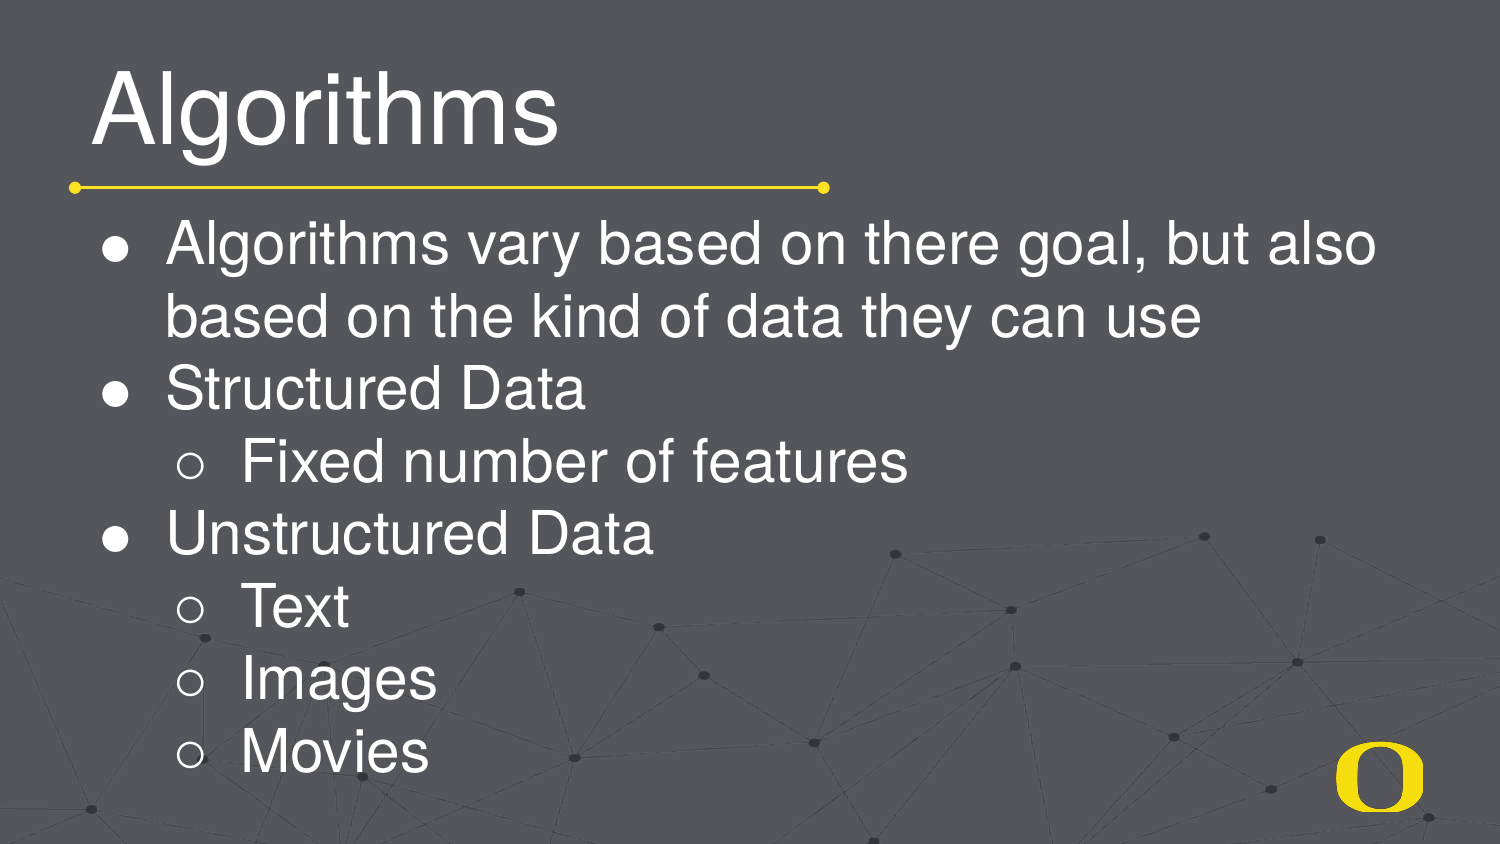

# Algorithms
Algorithms vary based on there goal, but also based on the kind of data they can use
Structured Data
Fixed number of features
Unstructured Data
Text
Images
Movies